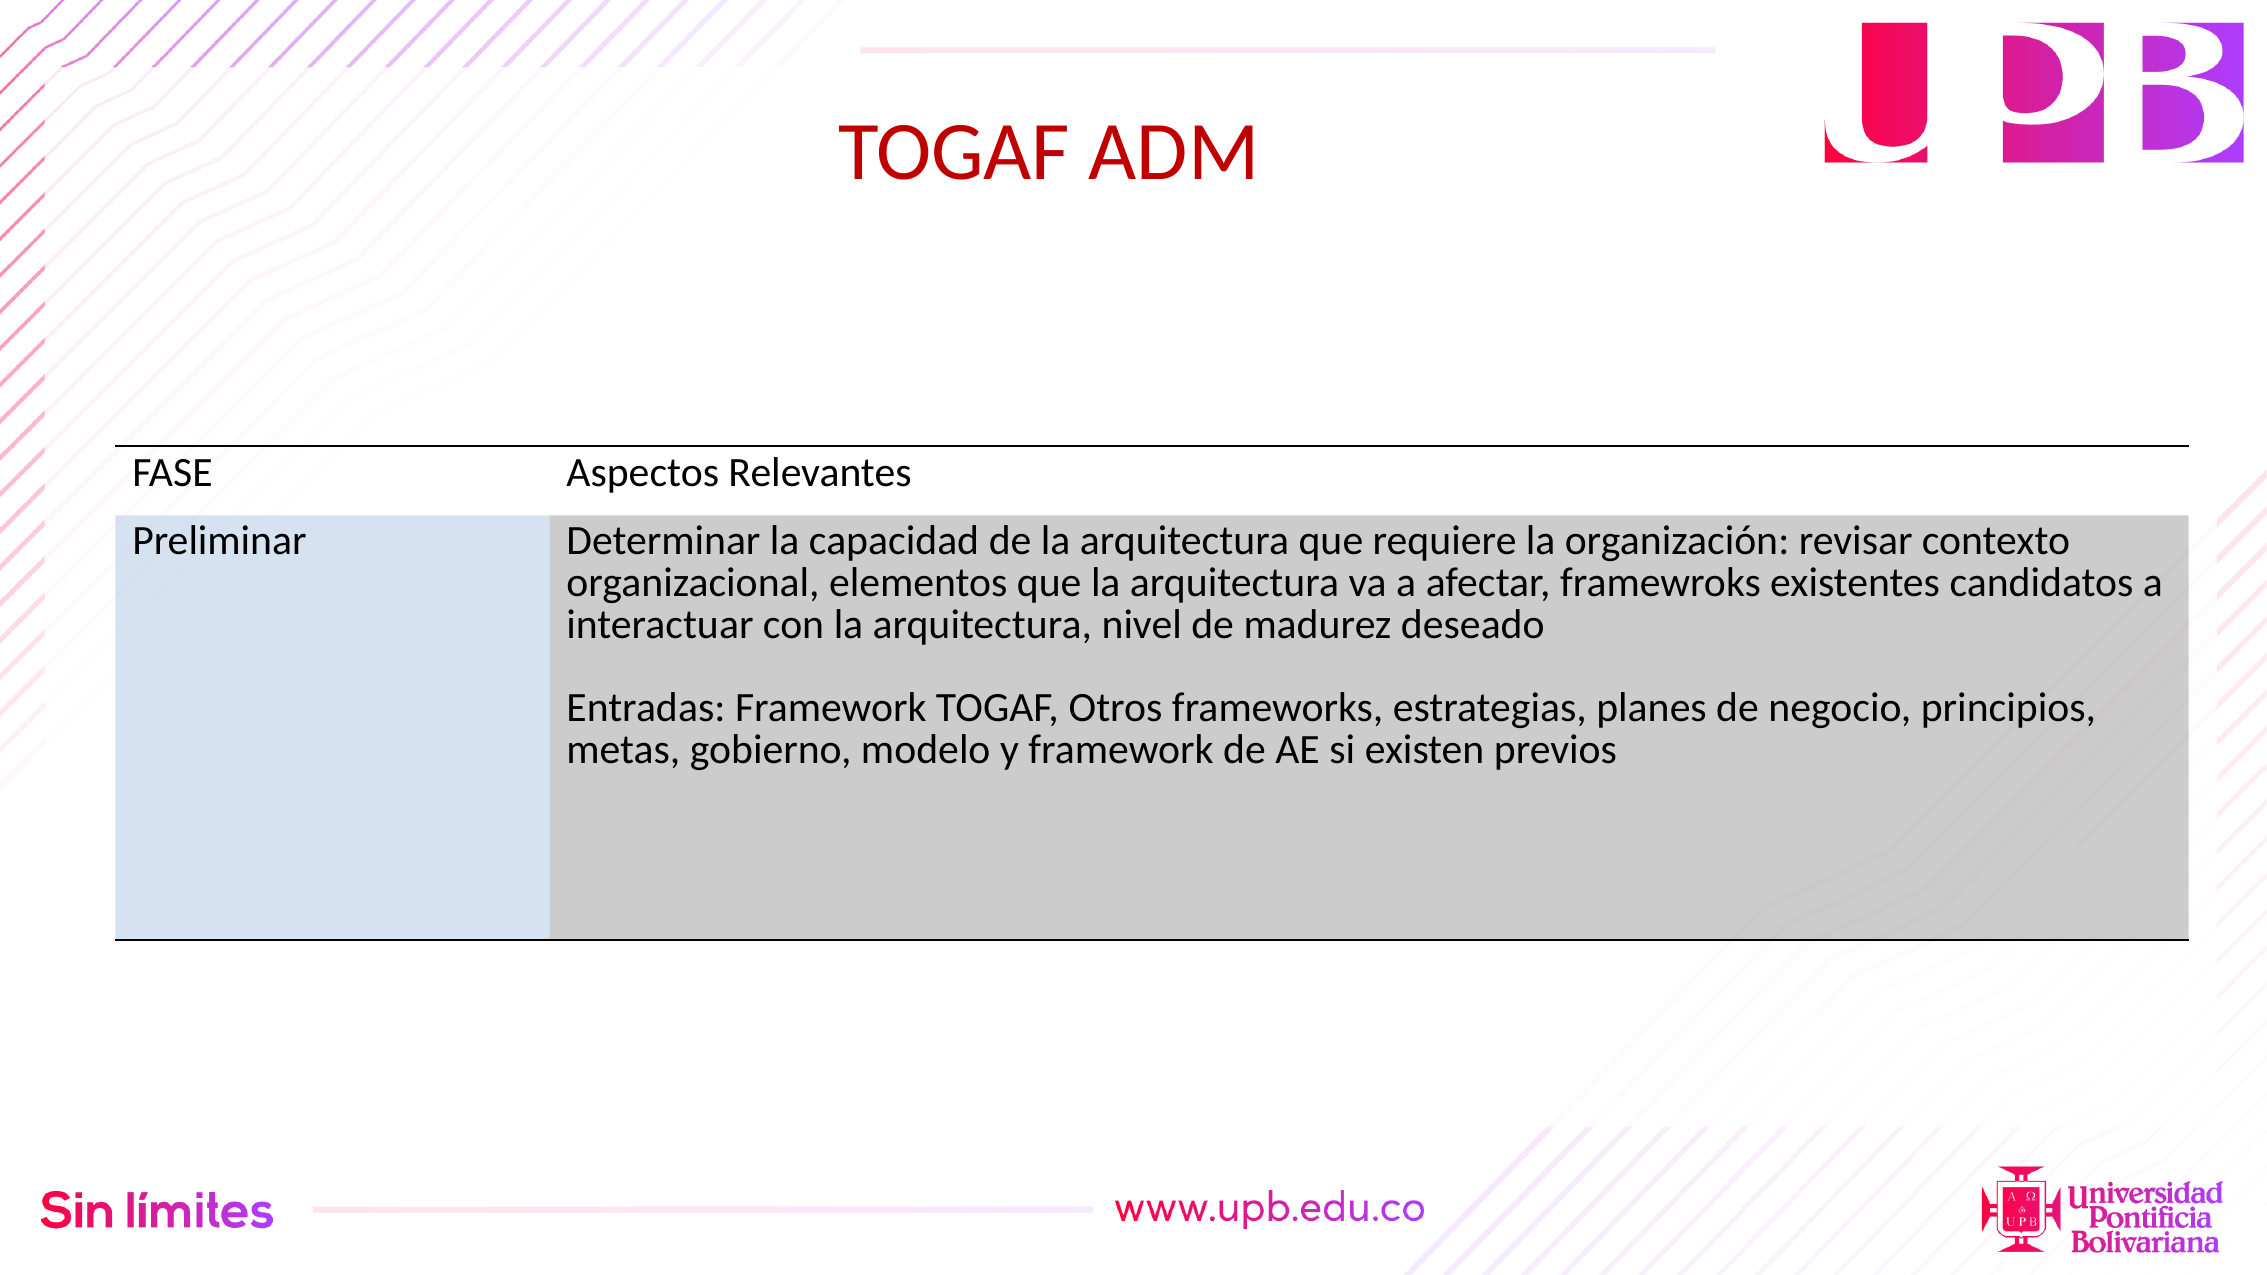

TOGAF ADM
| FASE | Aspectos Relevantes |
| --- | --- |
| Preliminar | Determinar la capacidad de la arquitectura que requiere la organización: revisar contexto organizacional, elementos que la arquitectura va a afectar, framewroks existentes candidatos a interactuar con la arquitectura, nivel de madurez deseado Entradas: Framework TOGAF, Otros frameworks, estrategias, planes de negocio, principios, metas, gobierno, modelo y framework de AE si existen previos |